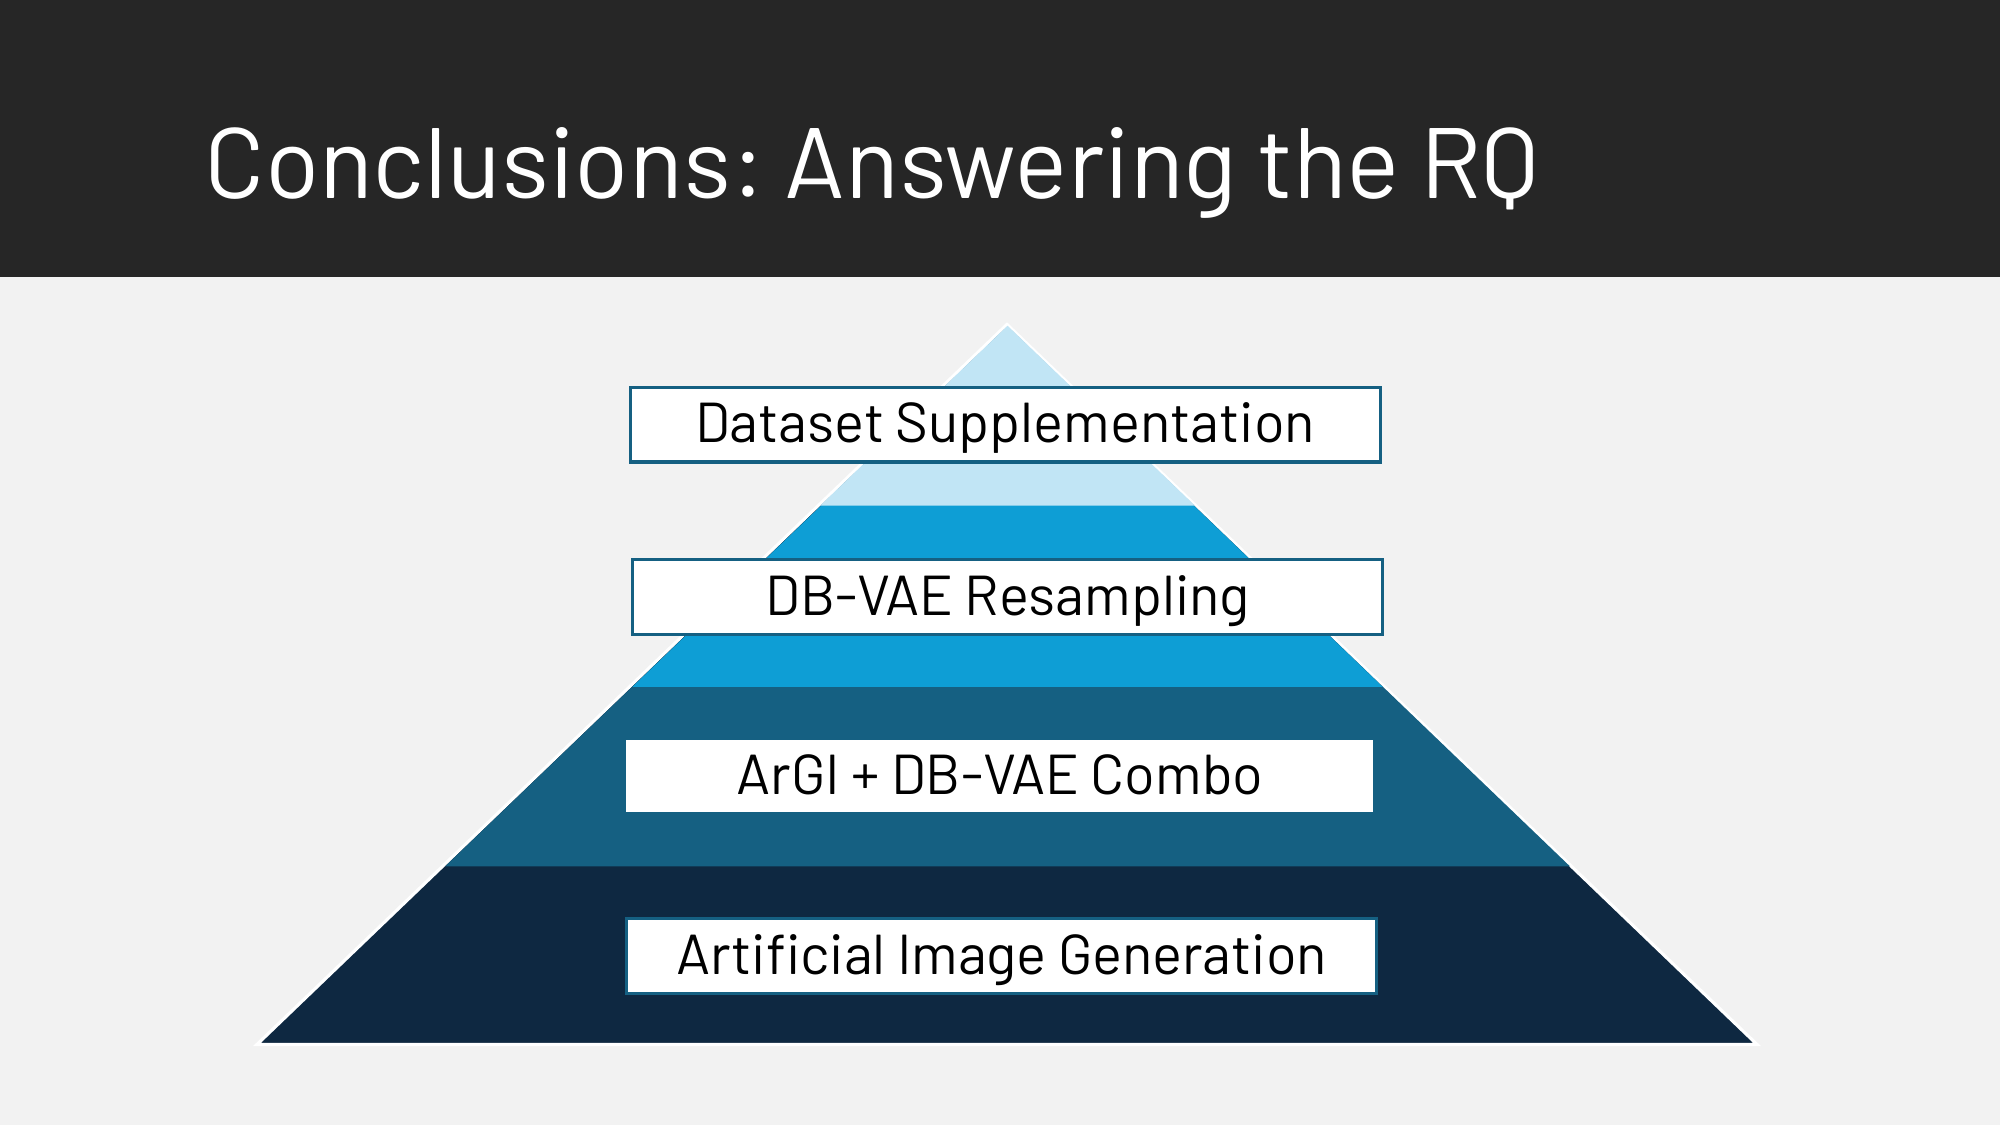

# Conclusions: Answering the RQ

Artificial Image Generation

Dataset Supplementation

ArGI + DB-VAE Combo

DB-VAE Resampling